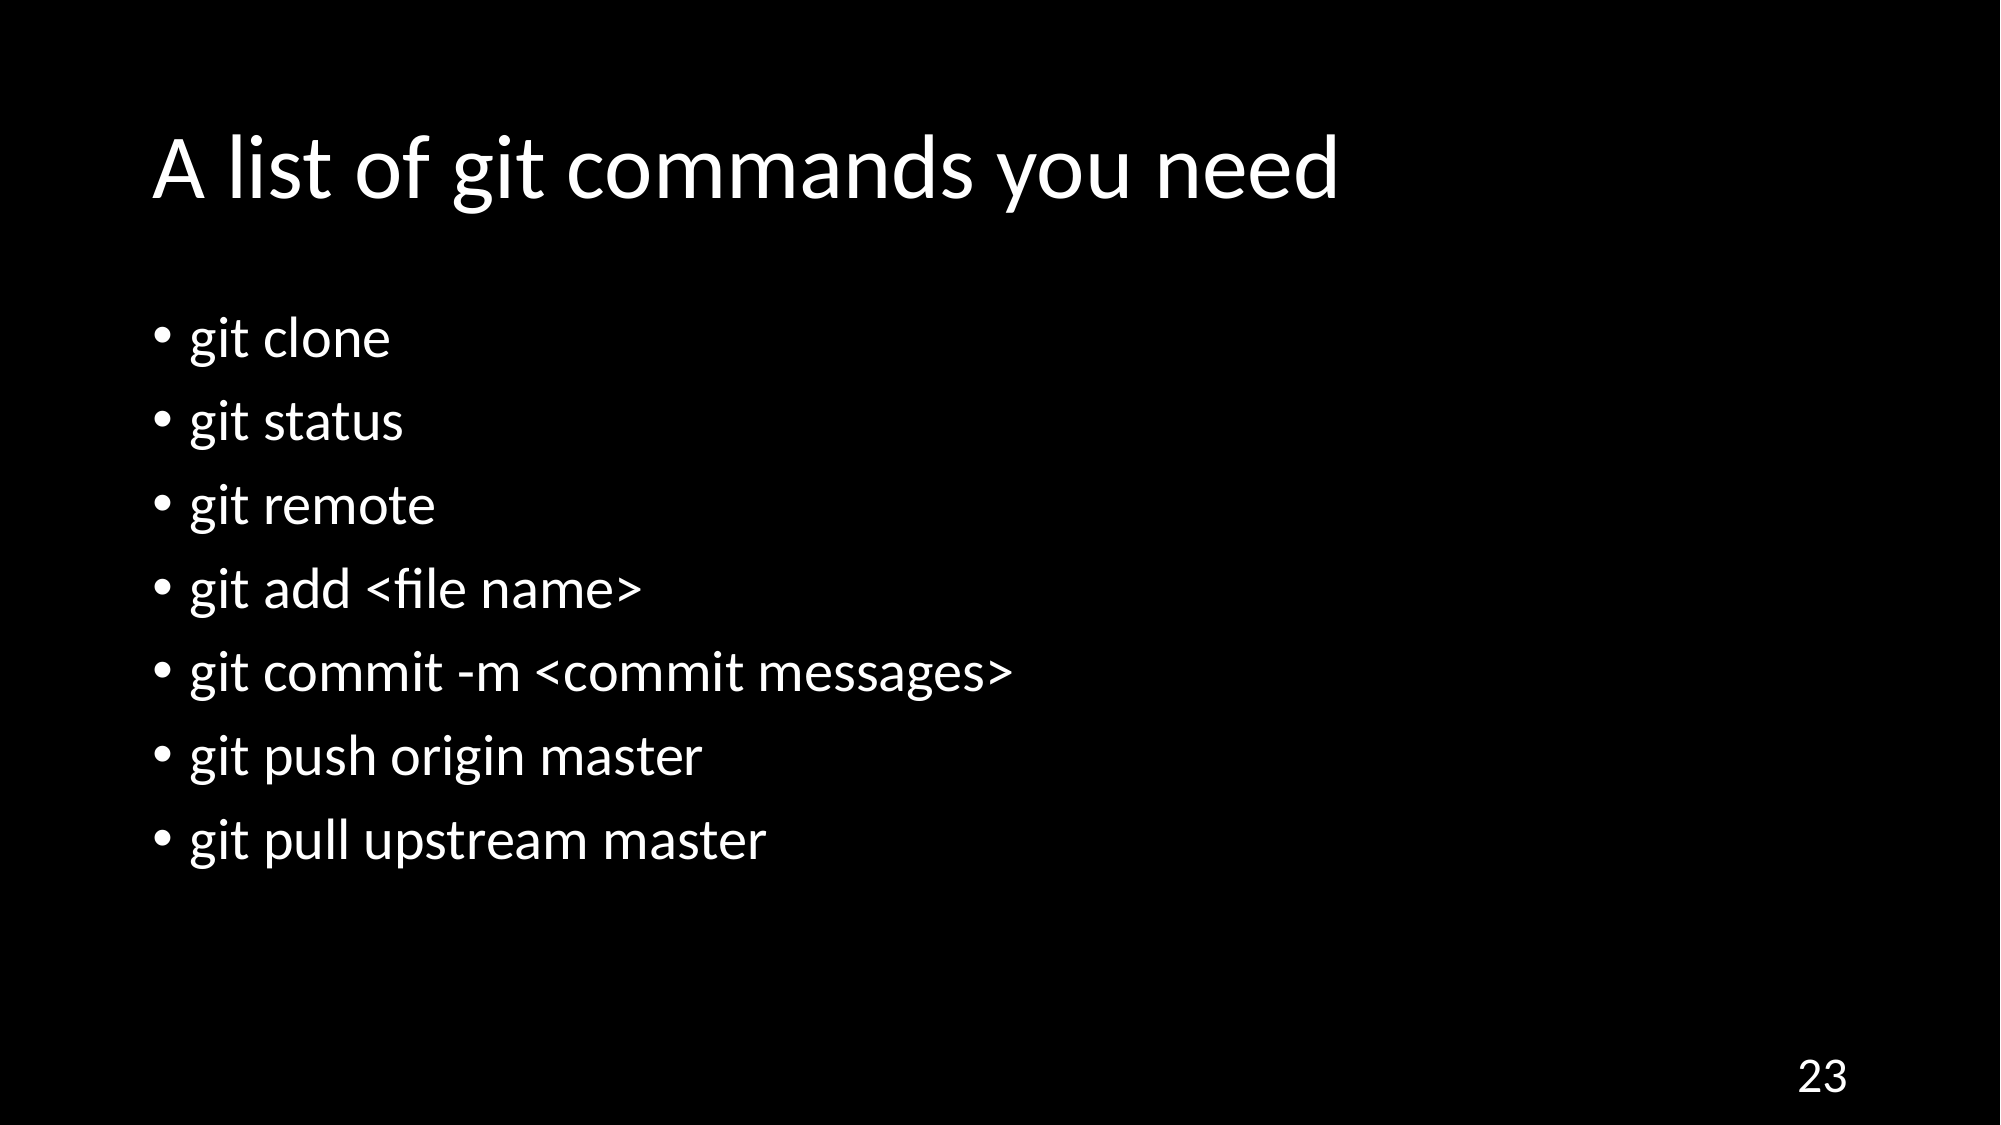

# A list of git commands you need
git clone
git status
git remote
git add <file name>
git commit -m <commit messages>
git push origin master
git pull upstream master
23